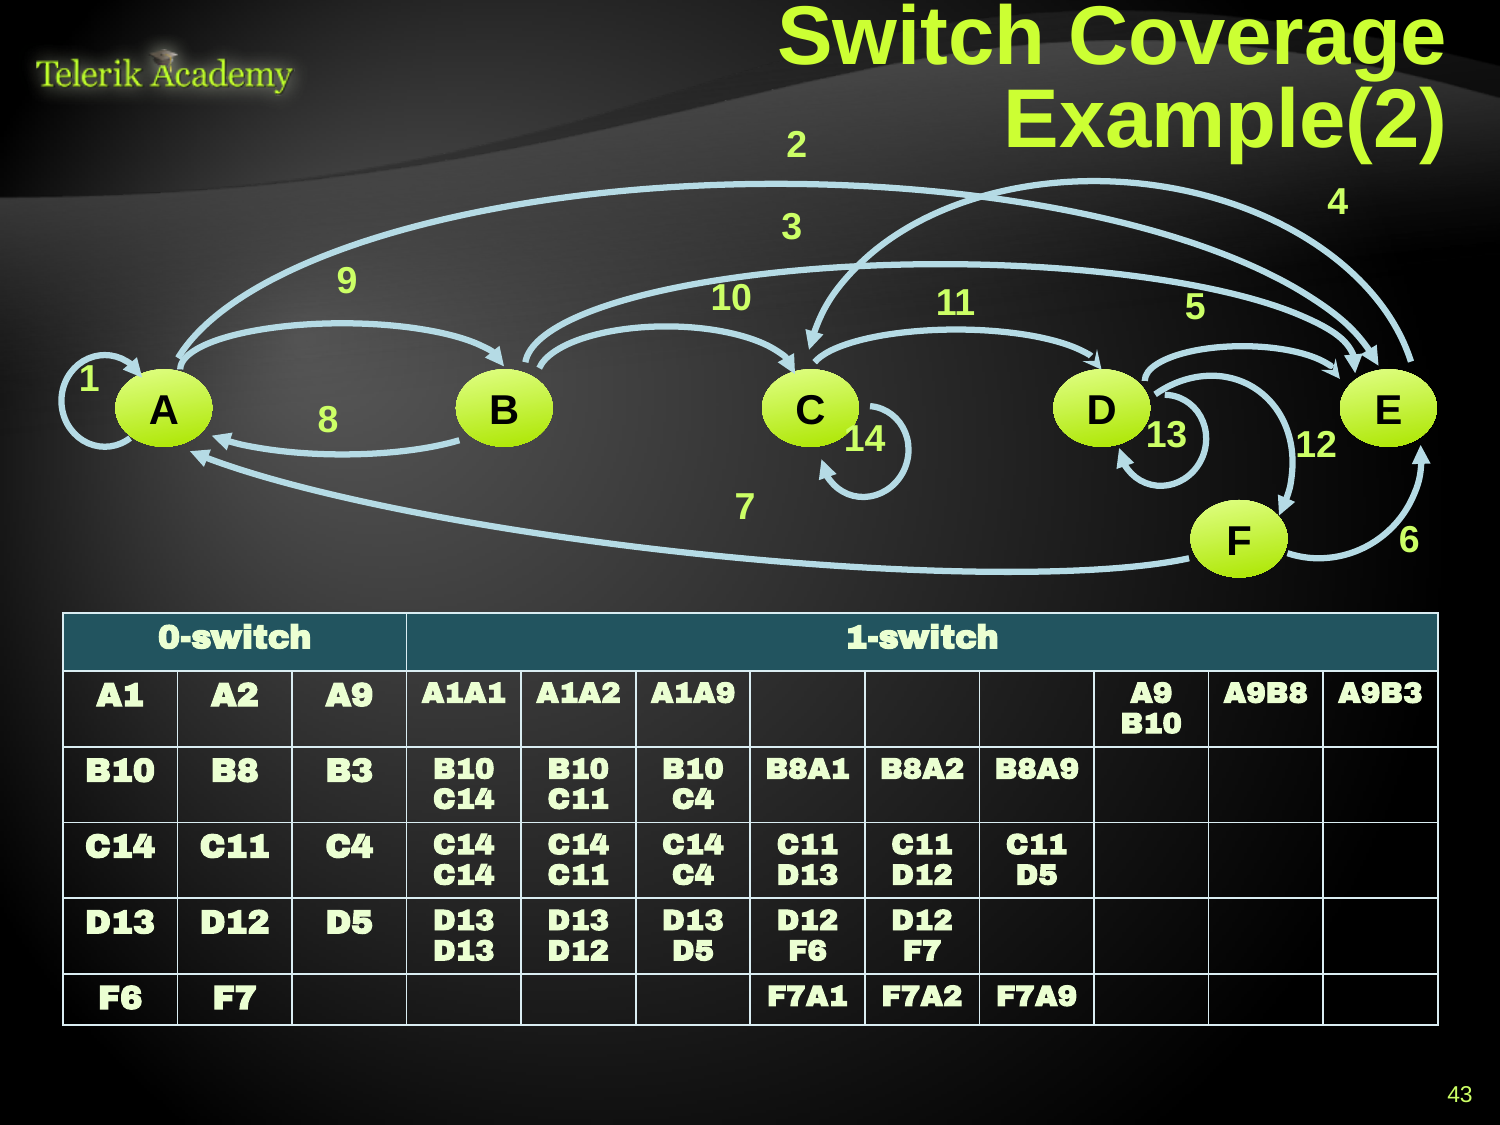

# Switch Coverage Example(2)

2
4
3

9
10
11
5

1

A
B
C
D
E

8

13

14
12
7
F
6
| 0-switch |  |  | 1-switch |  |  |  |  |  |  |  |  |
| --- | --- | --- | --- | --- | --- | --- | --- | --- | --- | --- | --- |
| A1 | A2 | A9 | A1A1 | A1A2 | A1A9 |  |  |  | A9 B10 | A9B8 | A9B3 |
| B10 | B8 | B3 | B10 C14 | B10 C11 | B10 C4 | B8A1 | B8A2 | B8A9 |  |  |  |
| C14 | C11 | C4 | C14 C14 | C14 C11 | C14 C4 | C11 D13 | C11 D12 | C11 D5 |  |  |  |
| D13 | D12 | D5 | D13 D13 | D13 D12 | D13 D5 | D12 F6 | D12 F7 |  |  |  |  |
| F6 | F7 |  |  |  |  | F7A1 | F7A2 | F7A9 |  |  |  |
43